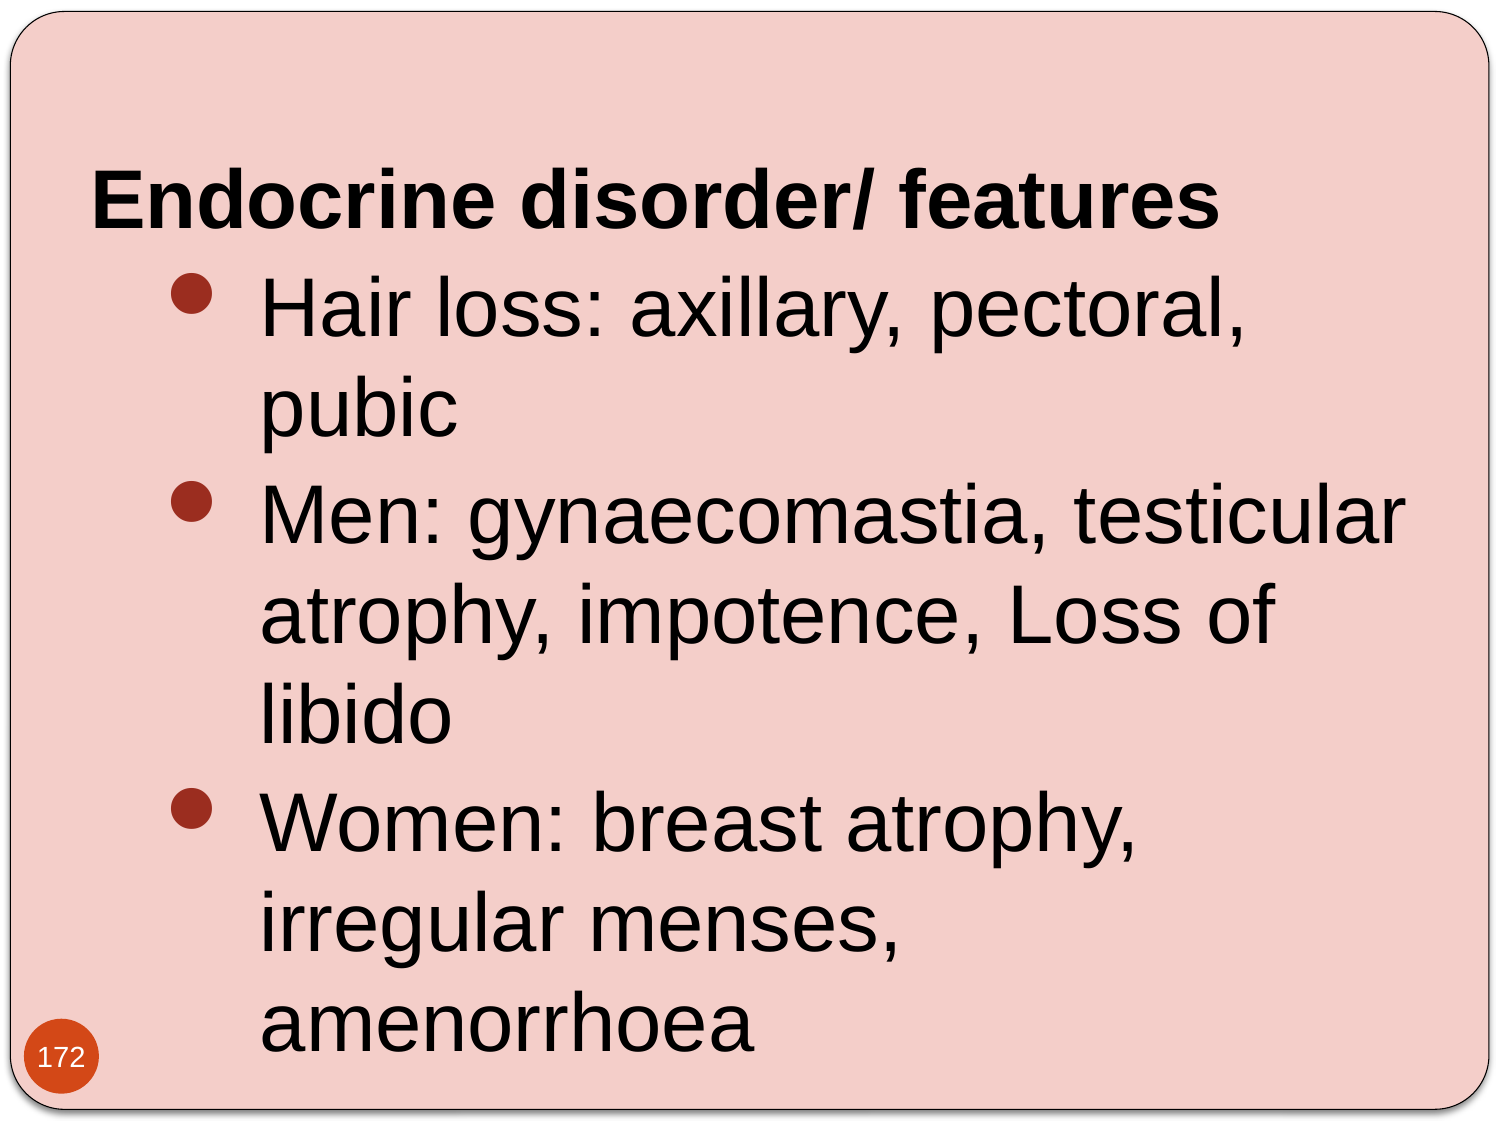

Endocrine disorder/ features
Hair loss: axillary, pectoral, pubic
Men: gynaecomastia, testicular atrophy, impotence, Loss of libido
Women: breast atrophy, irregular menses, amenorrhoea

172